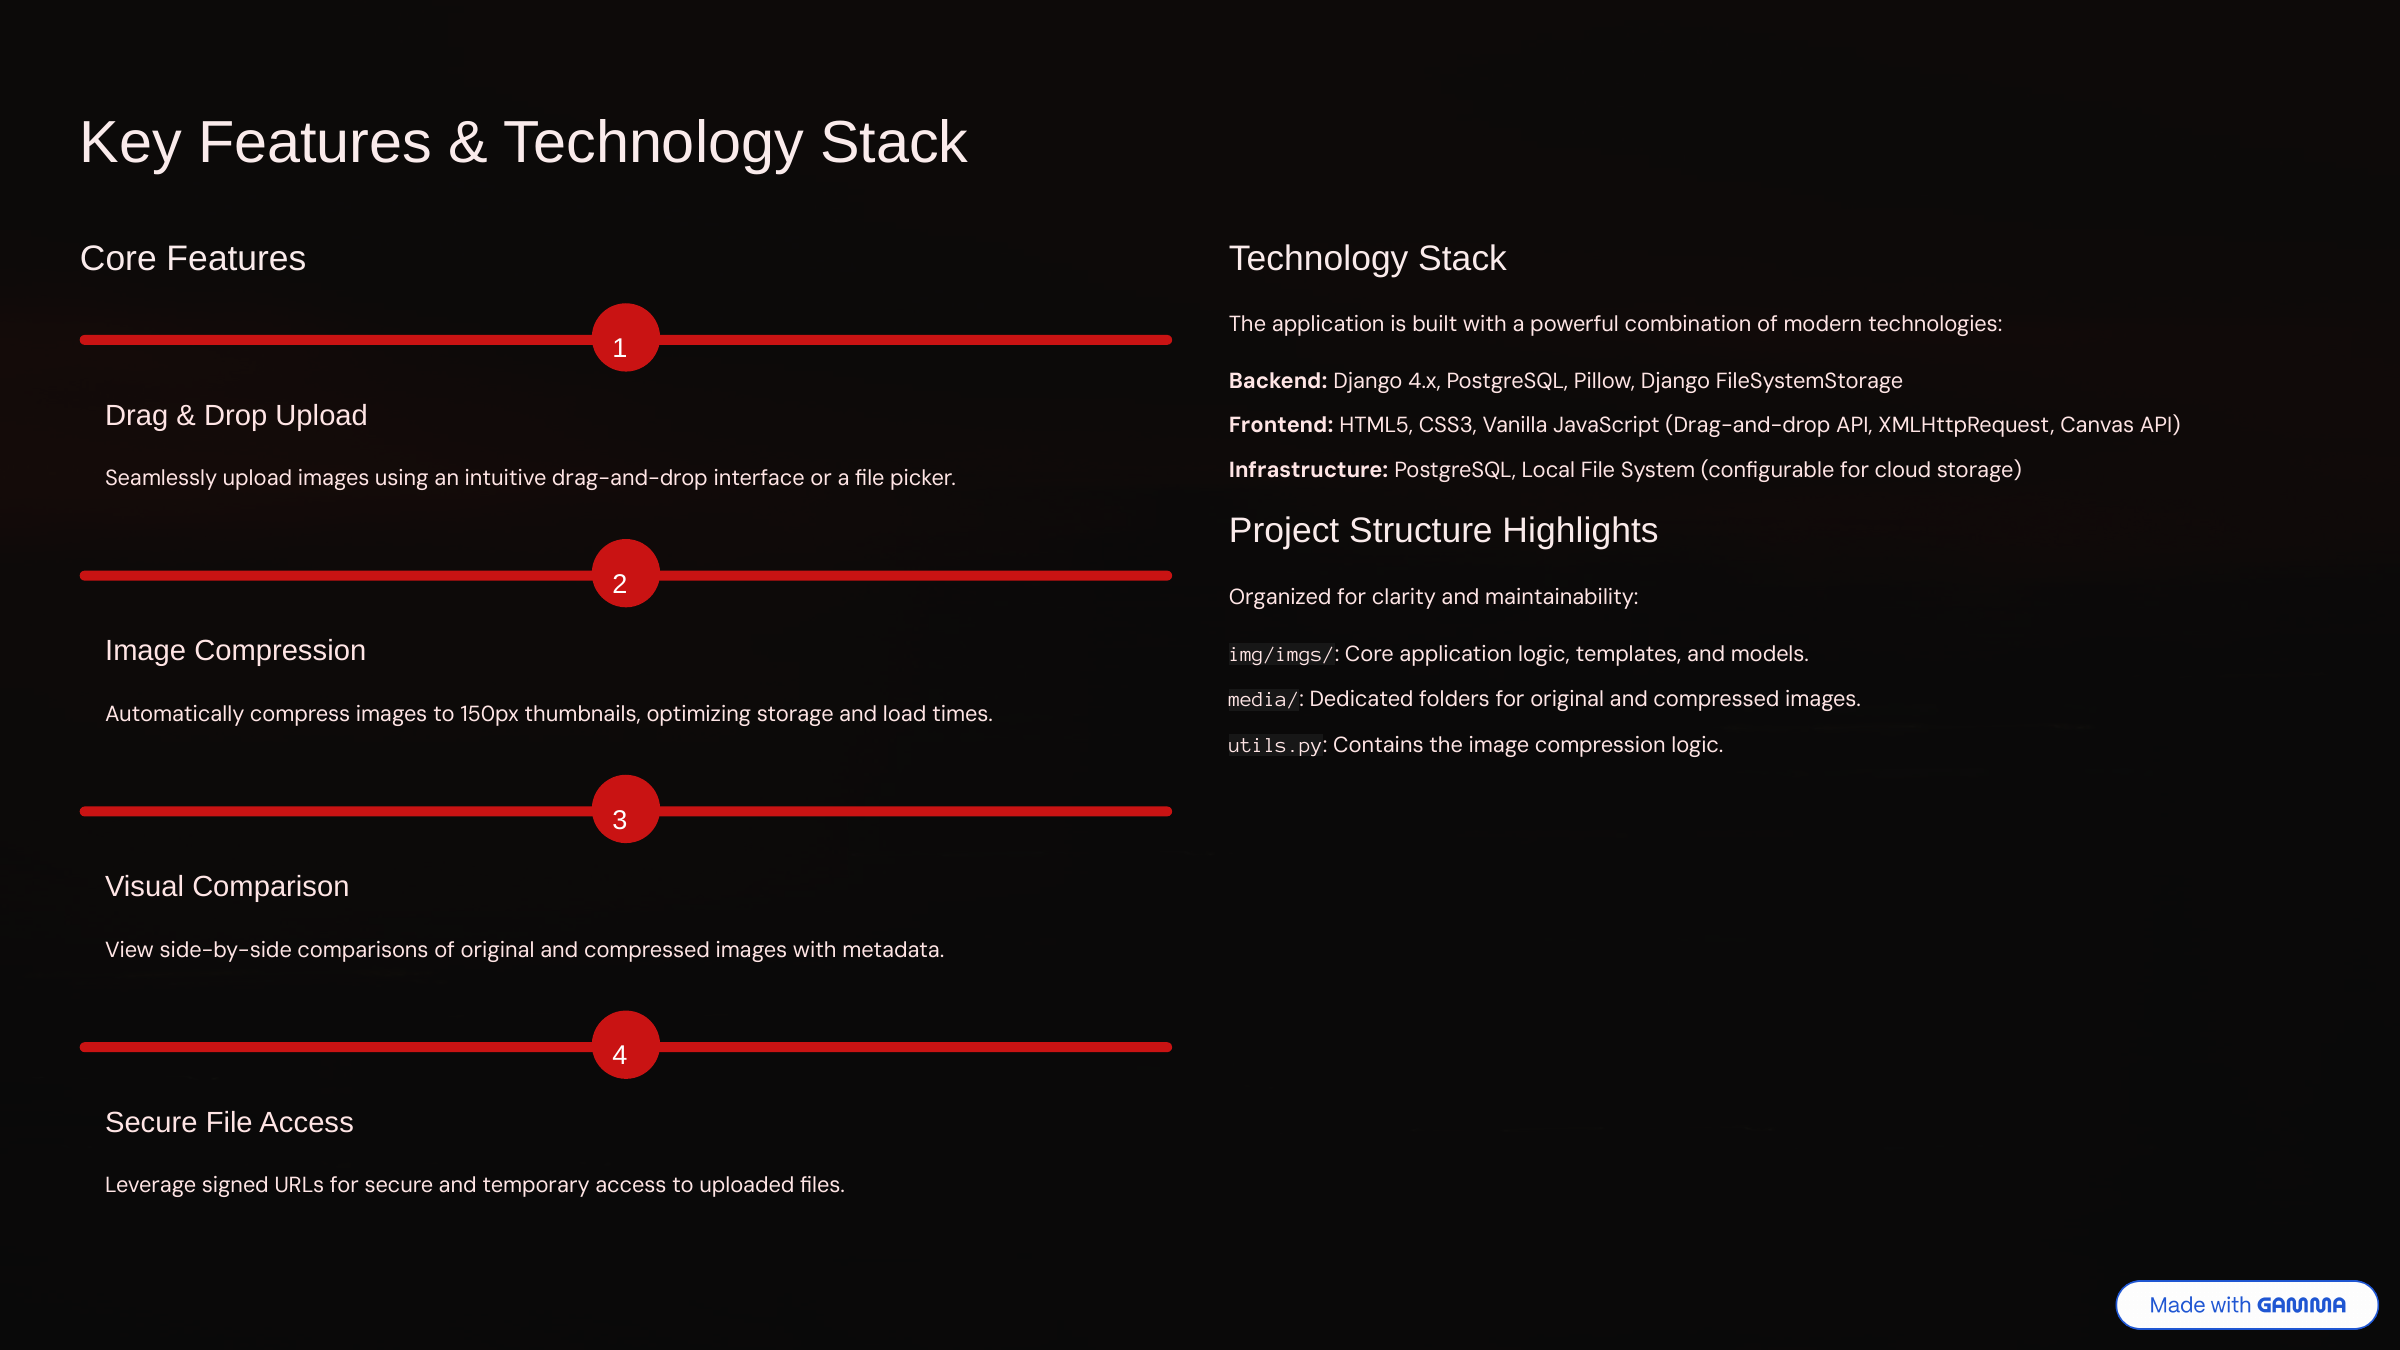

Key Features & Technology Stack
Core Features
Technology Stack
The application is built with a powerful combination of modern technologies:

1

Backend: Django 4.x, PostgreSQL, Pillow, Django FileSystemStorage
Drag & Drop Upload
Frontend: HTML5, CSS3, Vanilla JavaScript (Drag-and-drop API, XMLHttpRequest, Canvas API)
Infrastructure: PostgreSQL, Local File System (configurable for cloud storage)
Seamlessly upload images using an intuitive drag-and-drop interface or a file picker.
Project Structure Highlights

2

Organized for clarity and maintainability:
img/imgs/: Core application logic, templates, and models.
Image Compression
media/: Dedicated folders for original and compressed images.
Automatically compress images to 150px thumbnails, optimizing storage and load times.
utils.py: Contains the image compression logic.

3

Visual Comparison
View side-by-side comparisons of original and compressed images with metadata.

4

Secure File Access
Leverage signed URLs for secure and temporary access to uploaded files.